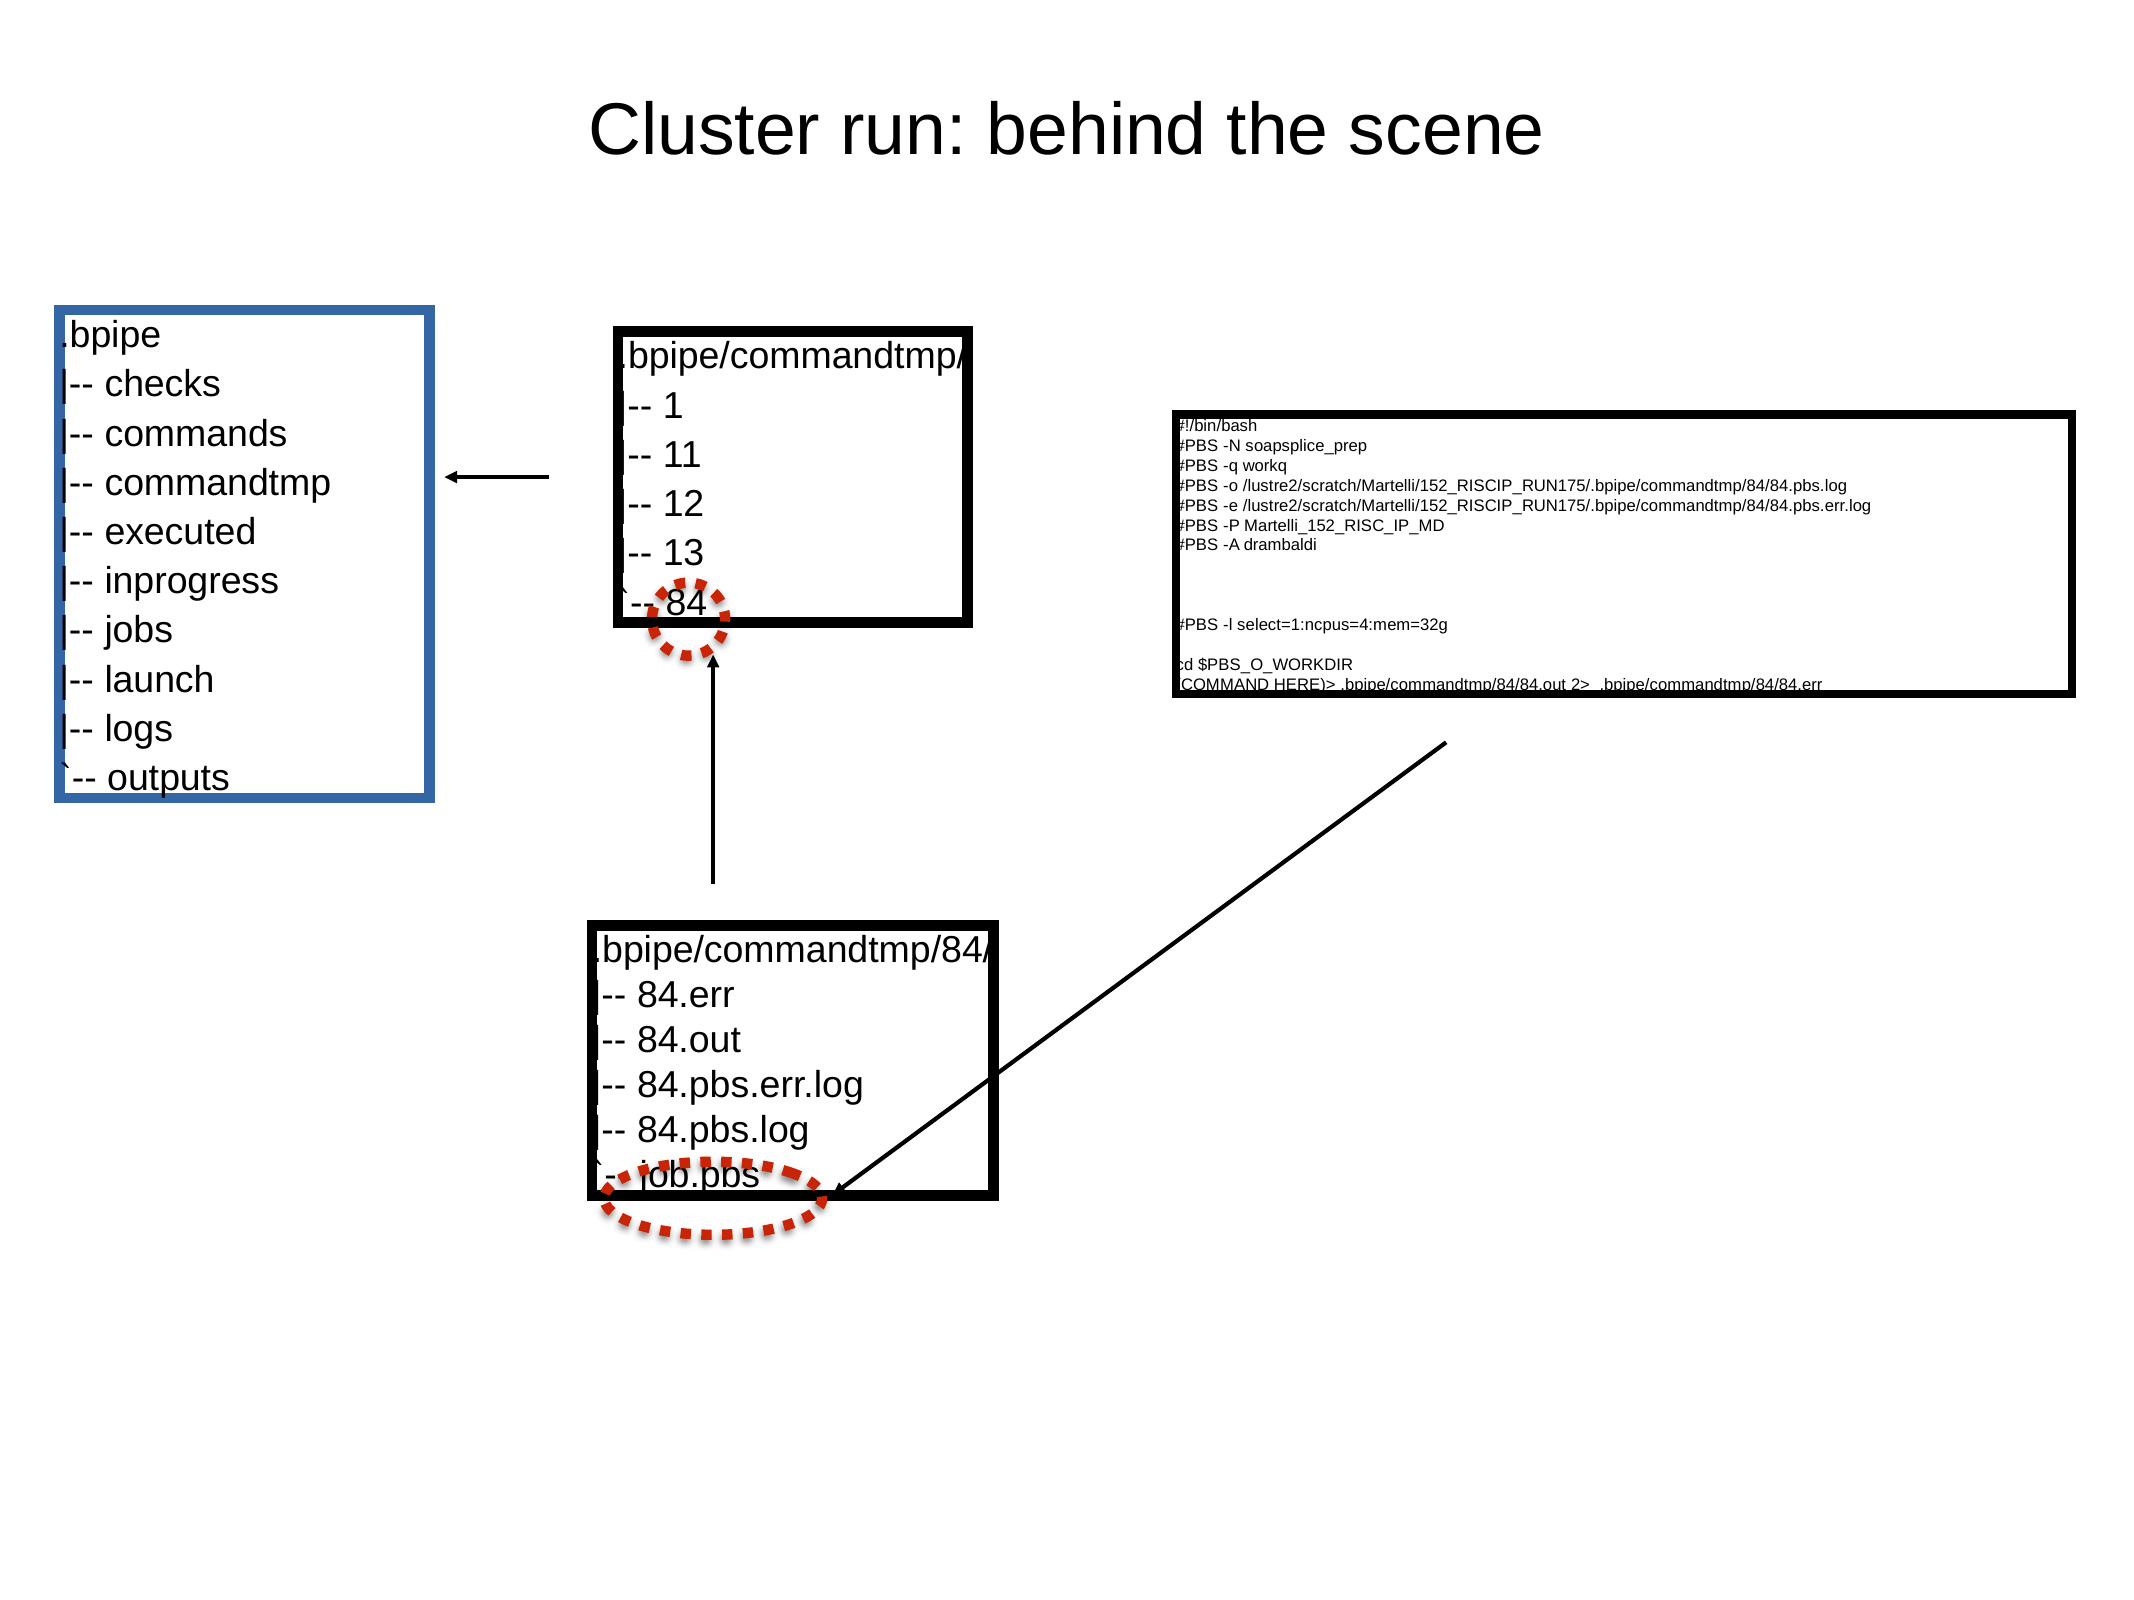

# Cluster run: behind the scene
.bpipe
|-- checks
|-- commands
|-- commandtmp
|-- executed
|-- inprogress
|-- jobs
|-- launch
|-- logs
`-- outputs
.bpipe/commandtmp/
|-- 1
|-- 11
|-- 12
|-- 13
`-- 84

#!/bin/bash
#PBS -N soapsplice_prep
#PBS -q workq
#PBS -o /lustre2/scratch/Martelli/152_RISCIP_RUN175/.bpipe/commandtmp/84/84.pbs.log
#PBS -e /lustre2/scratch/Martelli/152_RISCIP_RUN175/.bpipe/commandtmp/84/84.pbs.err.log
#PBS -P Martelli_152_RISC_IP_MD
#PBS -A drambaldi

#PBS -l select=1:ncpus=4:mem=32g

cd $PBS_O_WORKDIR
(COMMAND HERE)> .bpipe/commandtmp/84/84.out 2>  .bpipe/commandtmp/84/84.err

.bpipe/commandtmp/84/
|-- 84.err
|-- 84.out
|-- 84.pbs.err.log
|-- 84.pbs.log
`-- job.pbs

27